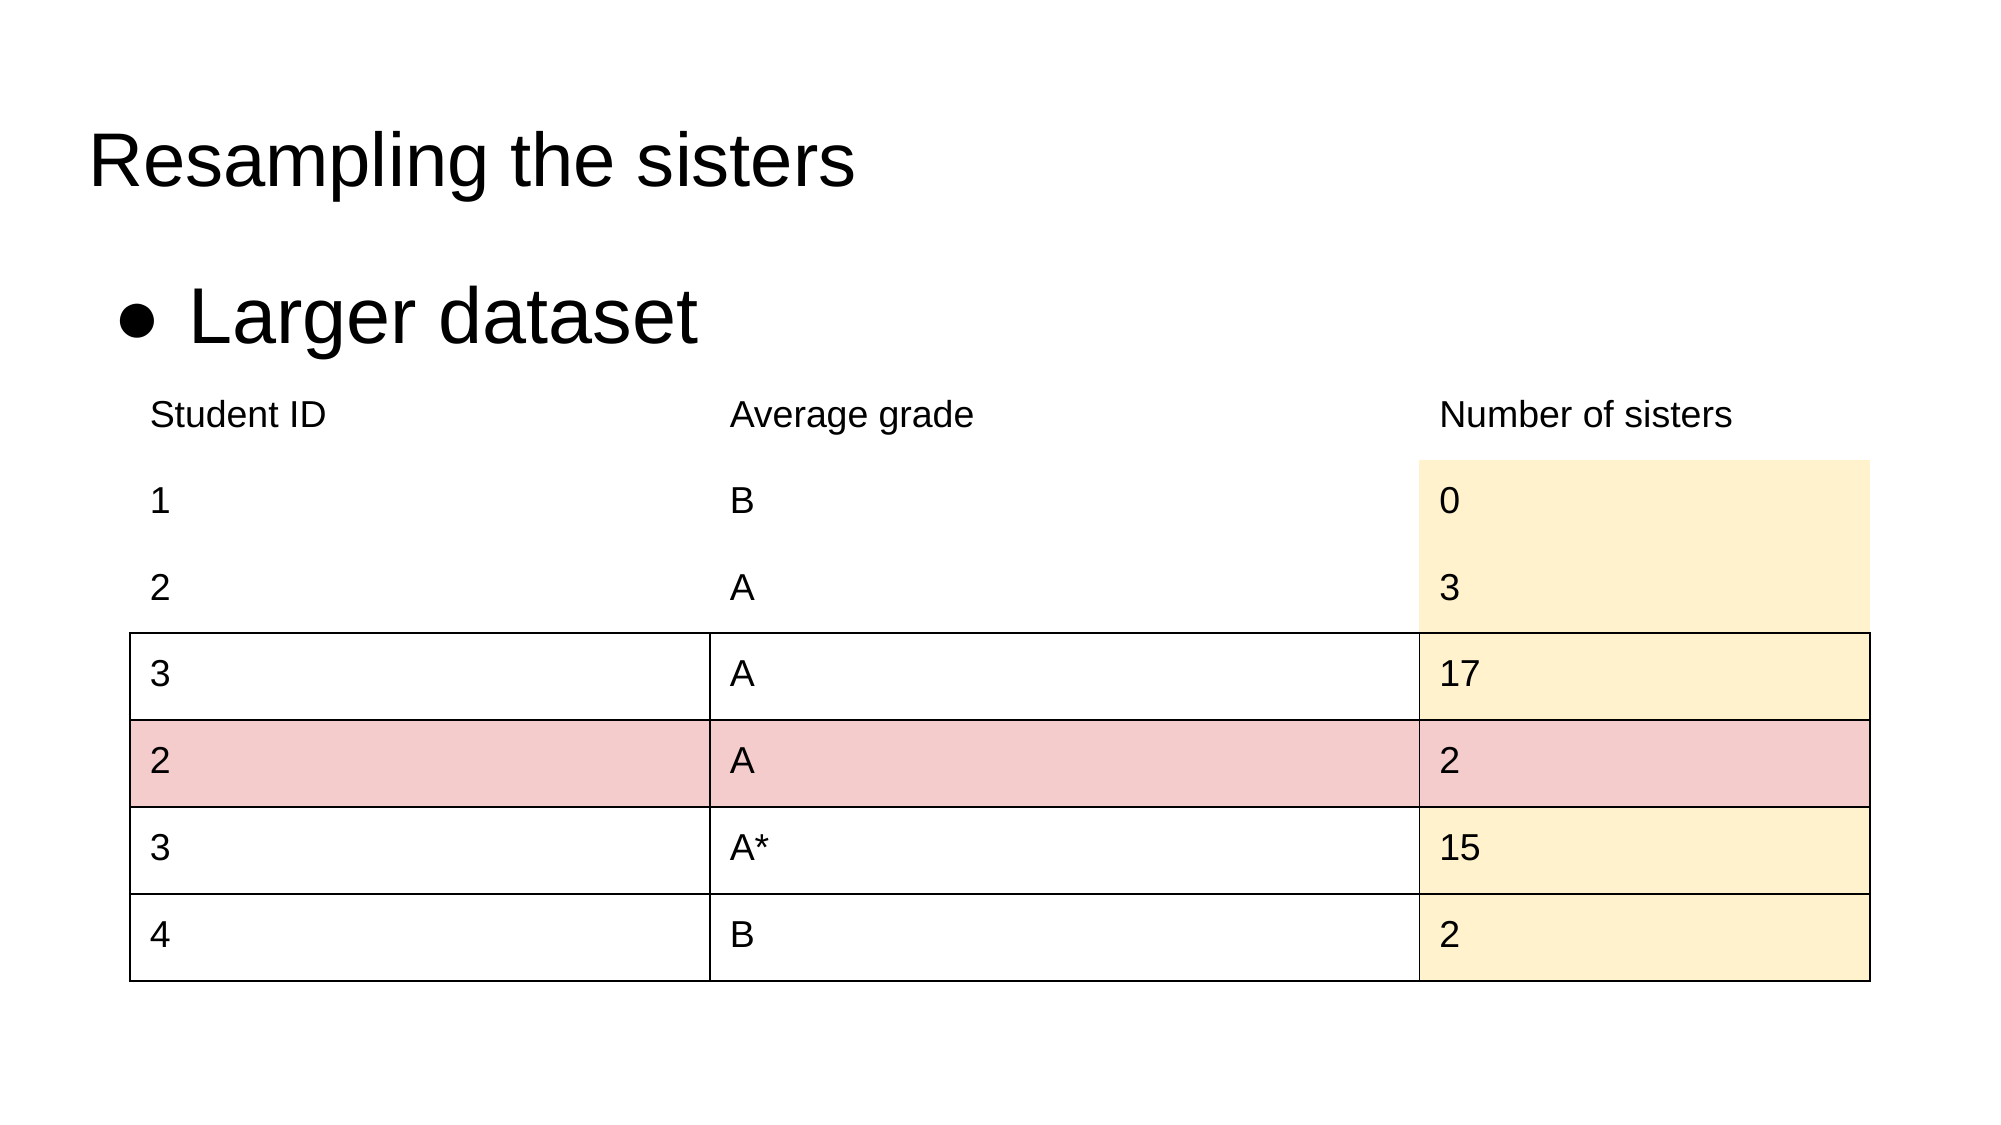

# Resampling the sisters

Larger dataset

| Student ID | Average grade | Number of sisters |
| --- | --- | --- |
| 1 | B | 0 |
| 2 | A | 3 |
| 3 | A | 17 |
| 2 | A | 2 |
| 3 | A\* | 15 |
| 4 | B | 2 |